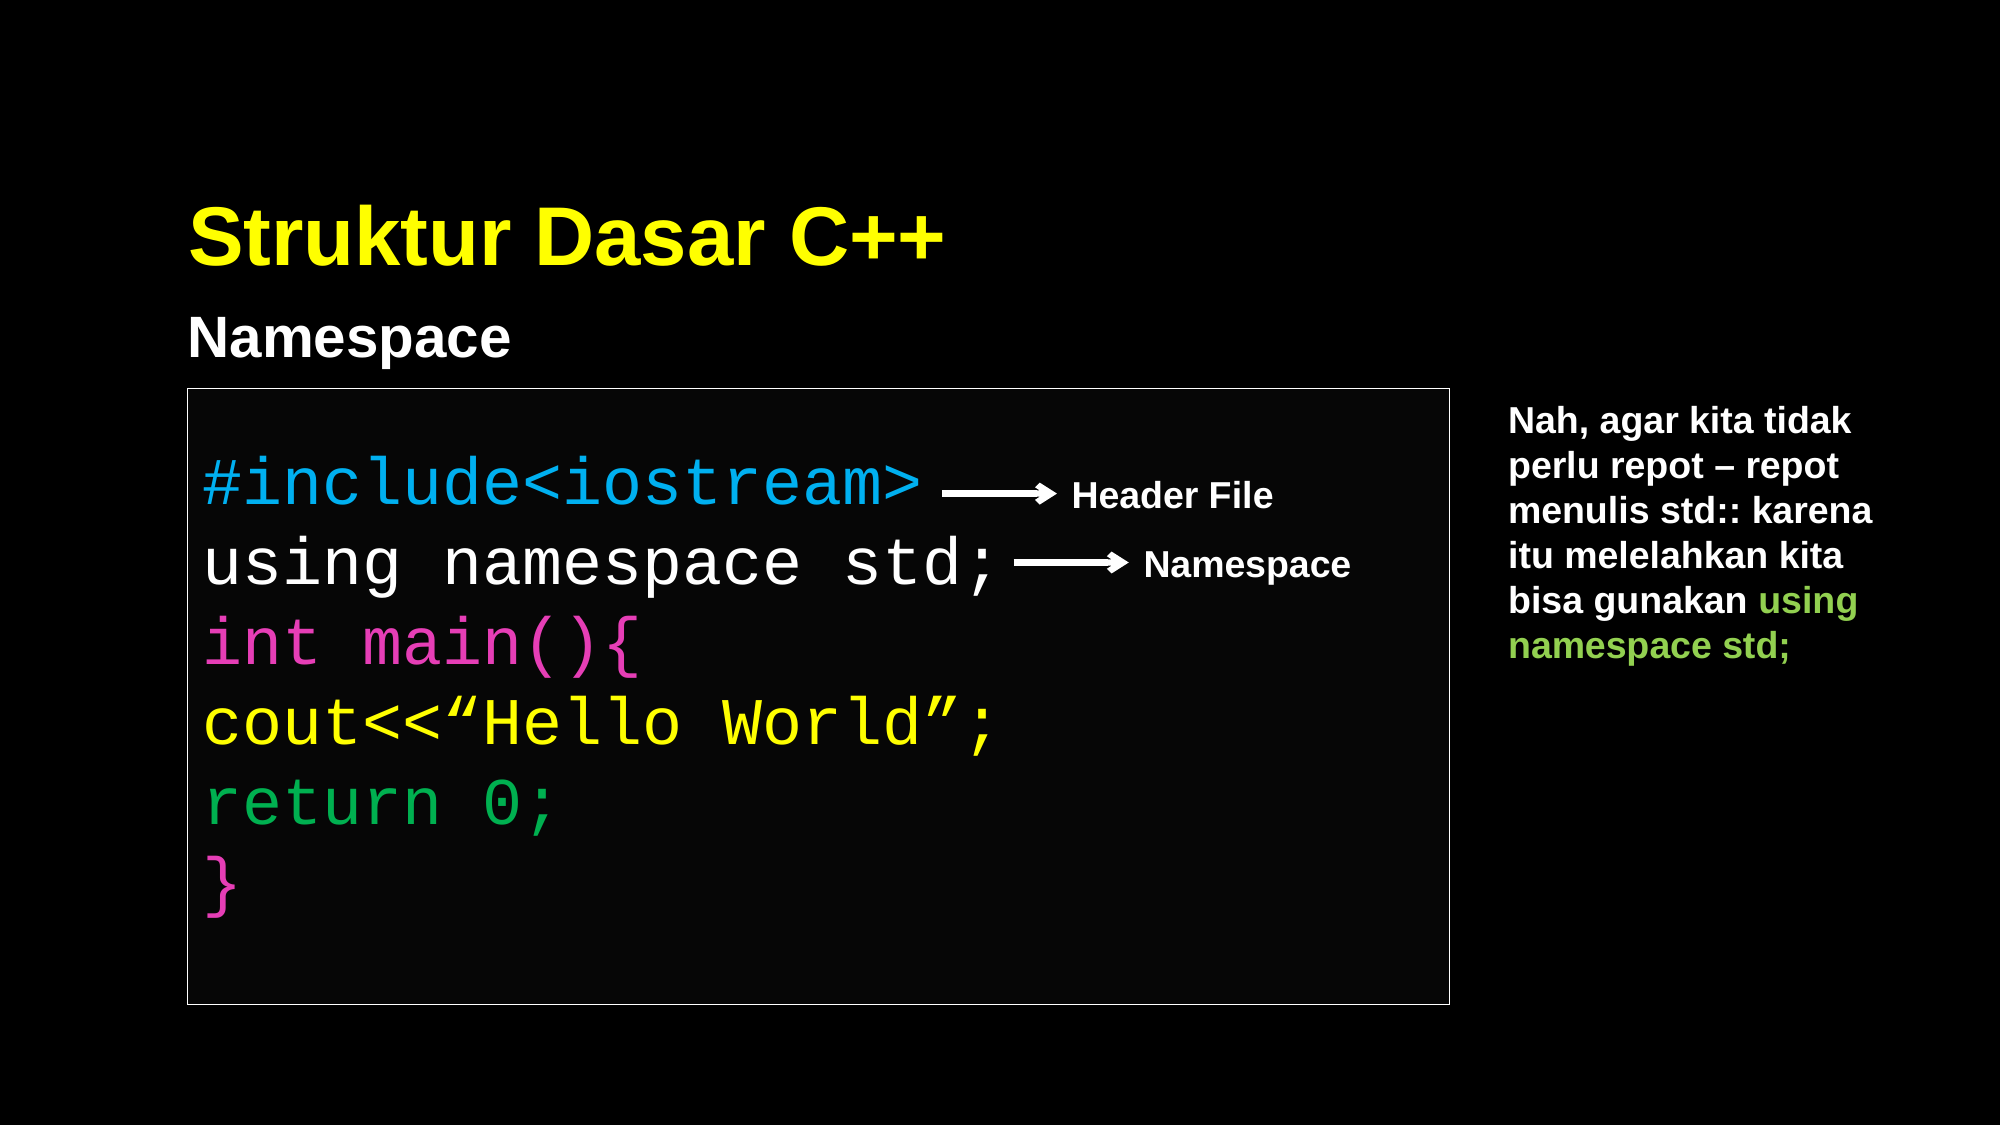

# Struktur Dasar C++
Namespace

#include<iostream>
using namespace std;
int main(){
cout<<“Hello World”;
return 0;
}

Nah, agar kita tidak perlu repot – repot menulis std:: karena itu melelahkan kita bisa gunakan using namespace std;

Header File
Namespace